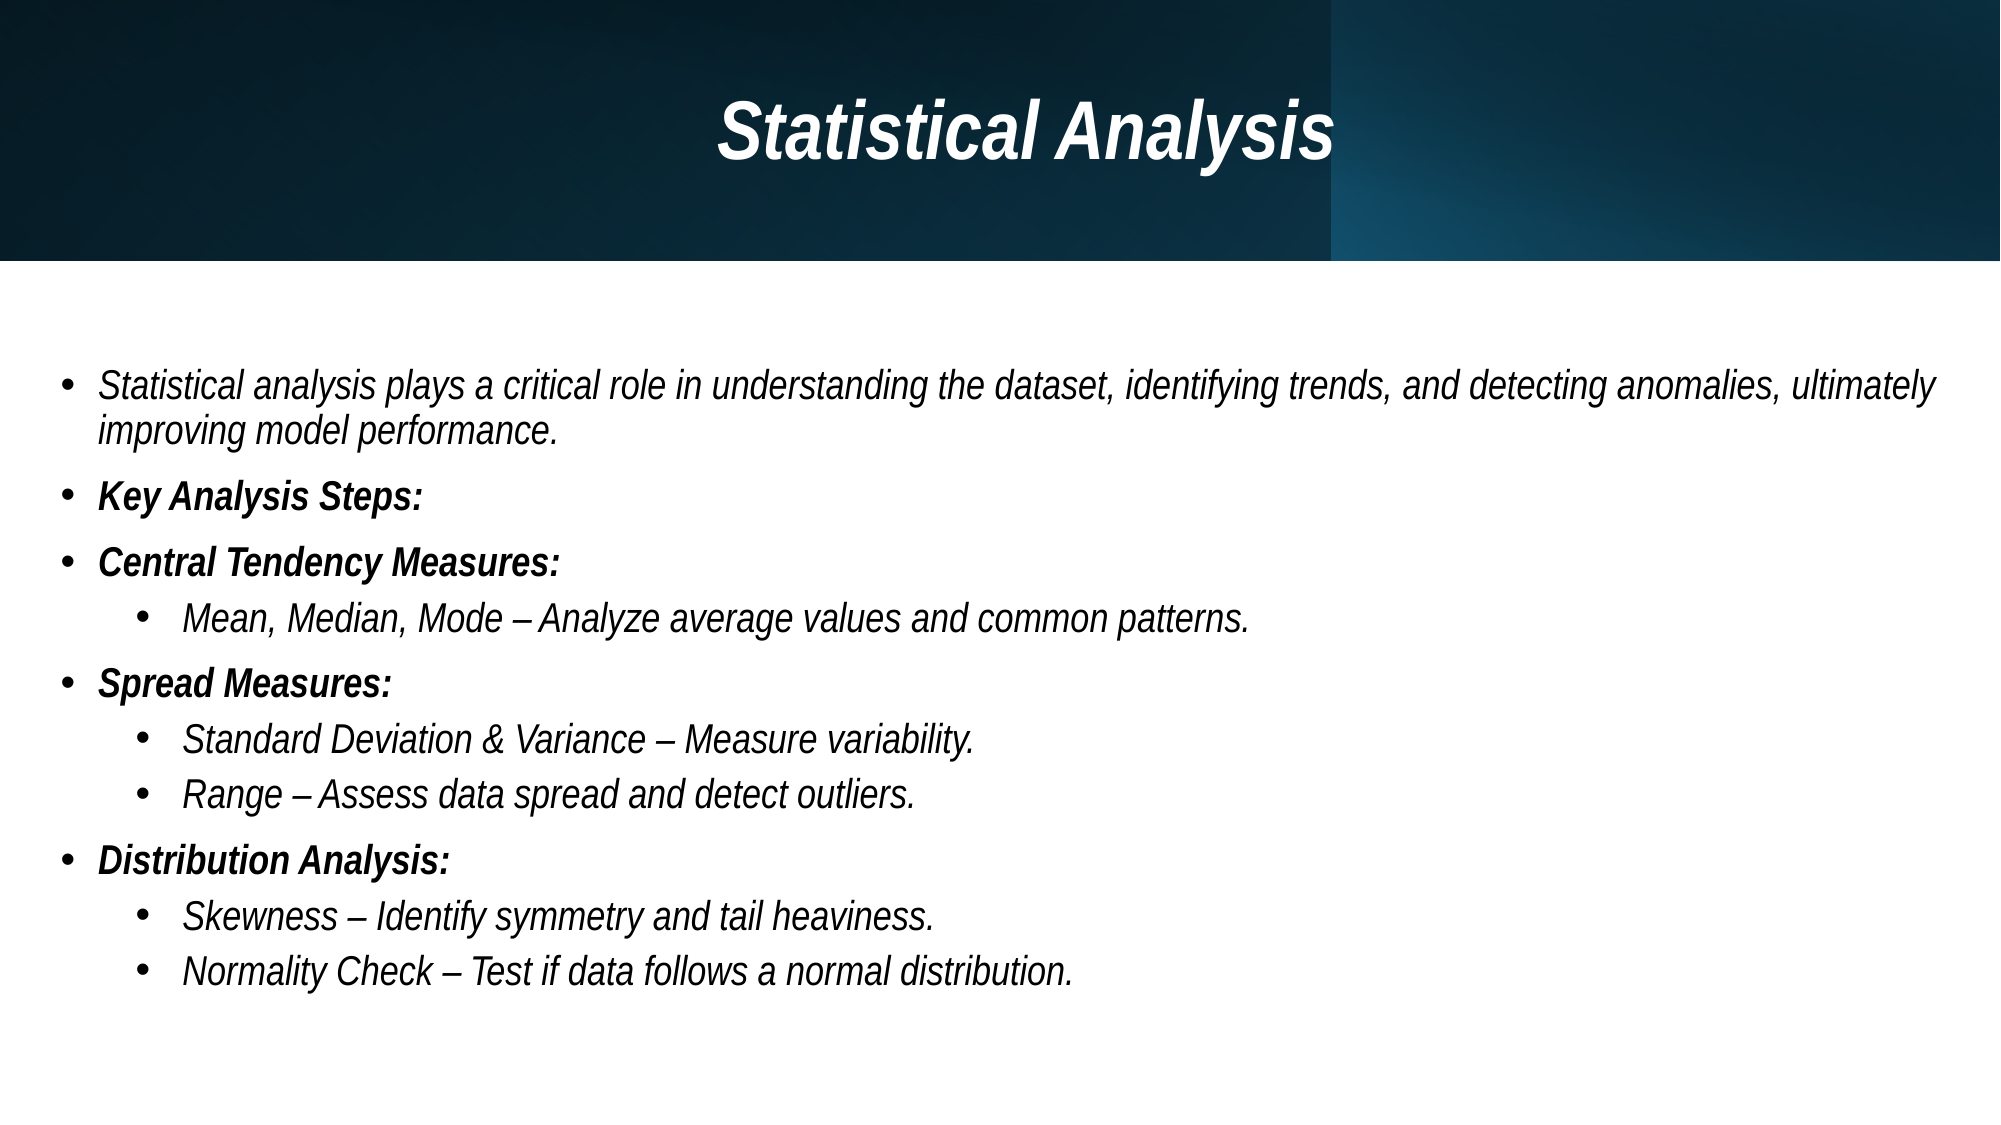

# Statistical Analysis
Statistical analysis plays a critical role in understanding the dataset, identifying trends, and detecting anomalies, ultimately improving model performance.
Key Analysis Steps:
Central Tendency Measures:
Mean, Median, Mode – Analyze average values and common patterns.
Spread Measures:
Standard Deviation & Variance – Measure variability.
Range – Assess data spread and detect outliers.
Distribution Analysis:
Skewness – Identify symmetry and tail heaviness.
Normality Check – Test if data follows a normal distribution.